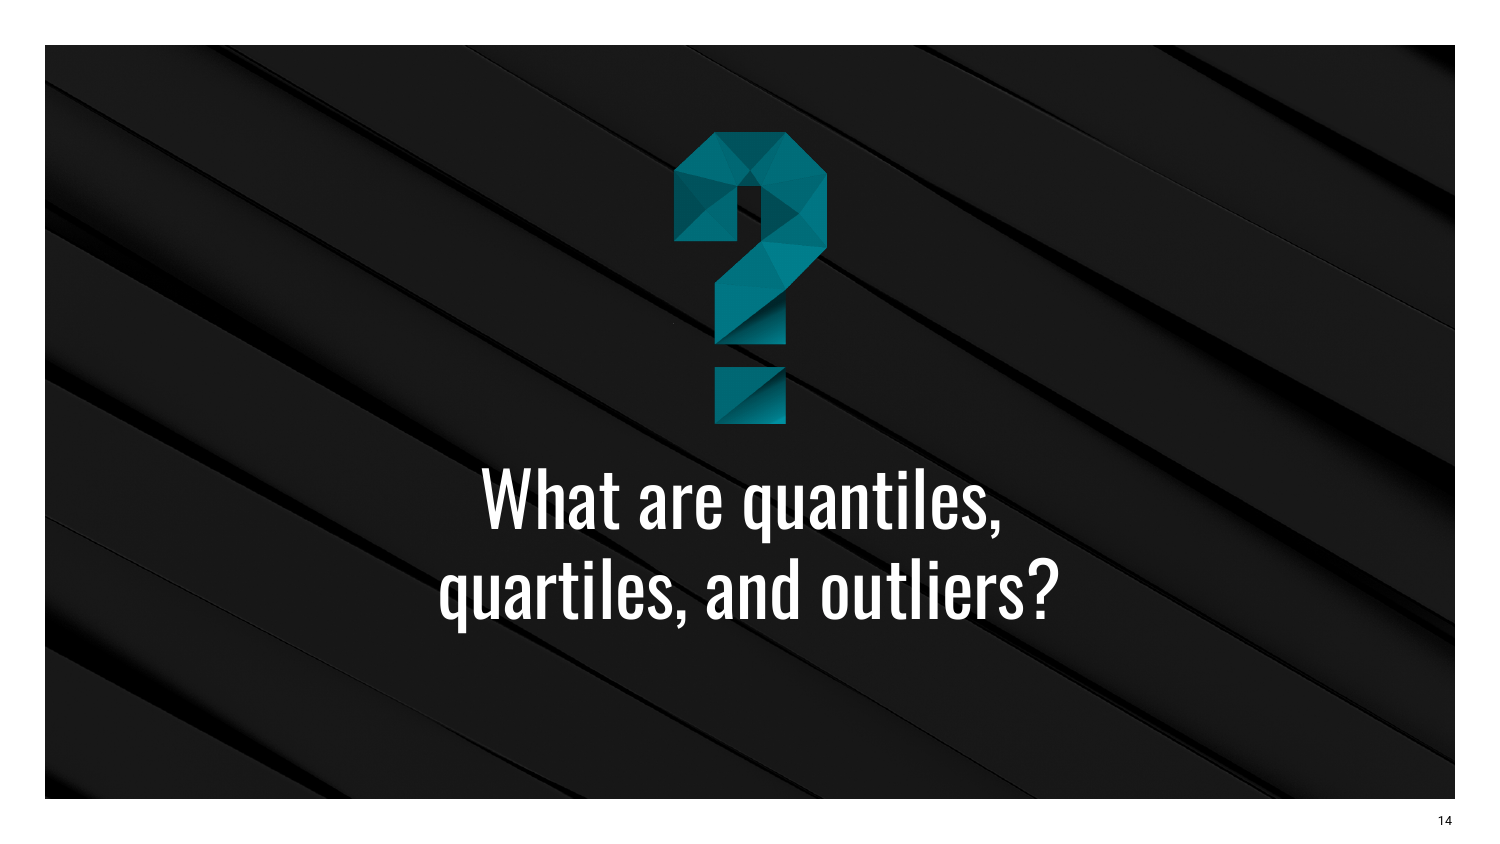

# What are quantiles, quartiles, and outliers?